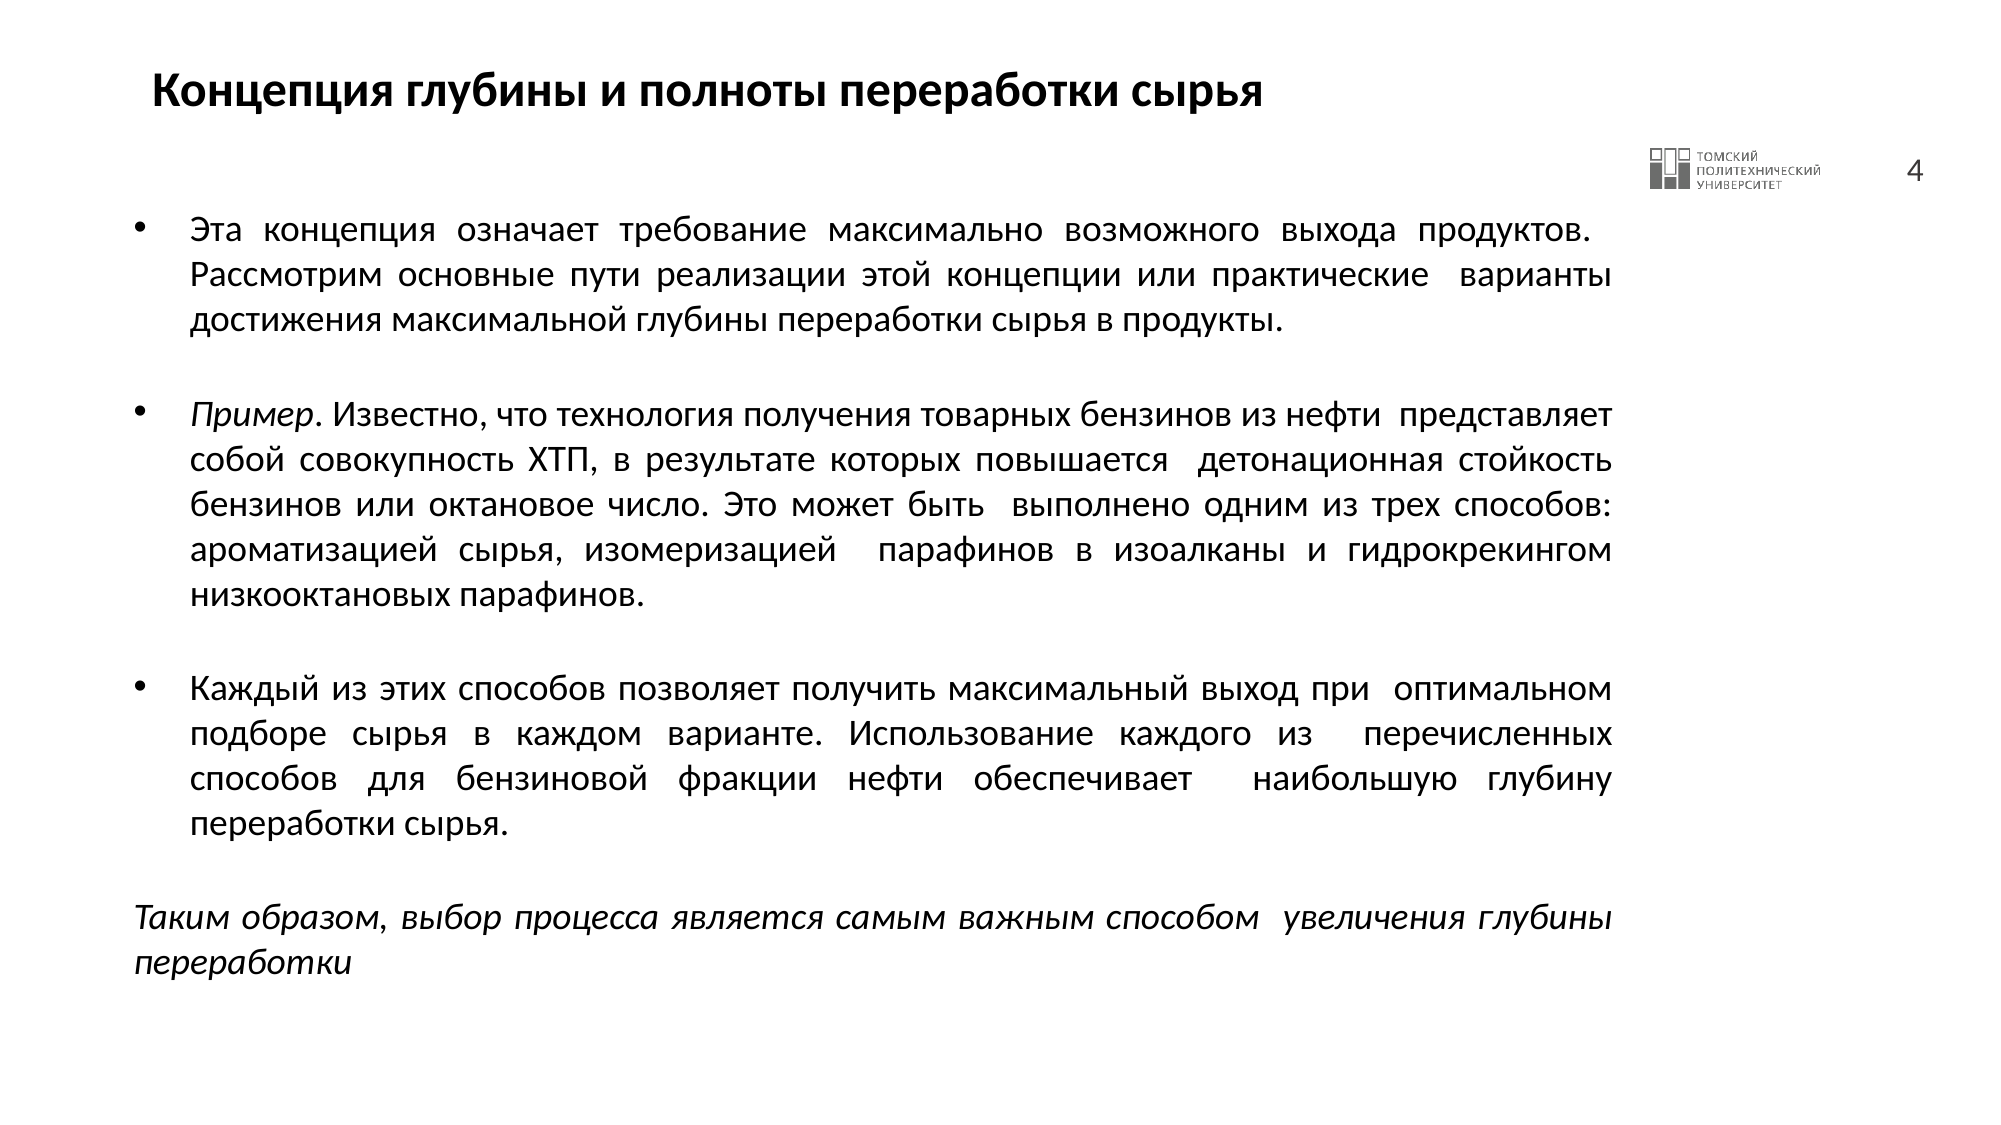

# Концепция глубины и полноты переработки сырья
Эта концепция означает требование максимально возможного выхода продуктов.  Рассмотрим основные пути реализации этой концепции или практические  варианты достижения максимальной глубины переработки сырья в продукты.

Пример. Известно, что технология получения товарных бензинов из нефти  представляет собой совокупность ХТП, в результате которых повышается  детонационная стойкость бензинов или октановое число. Это может быть  выполнено одним из трех способов: ароматизацией сырья, изомеризацией  парафинов в изоалканы и гидрокрекингом низкооктановых парафинов.

Каждый из этих способов позволяет получить максимальный выход при  оптимальном подборе сырья в каждом варианте. Использование каждого из  перечисленных способов для бензиновой фракции нефти обеспечивает  наибольшую глубину переработки сырья.

Таким образом, выбор процесса является самым важным способом  увеличения глубины переработки